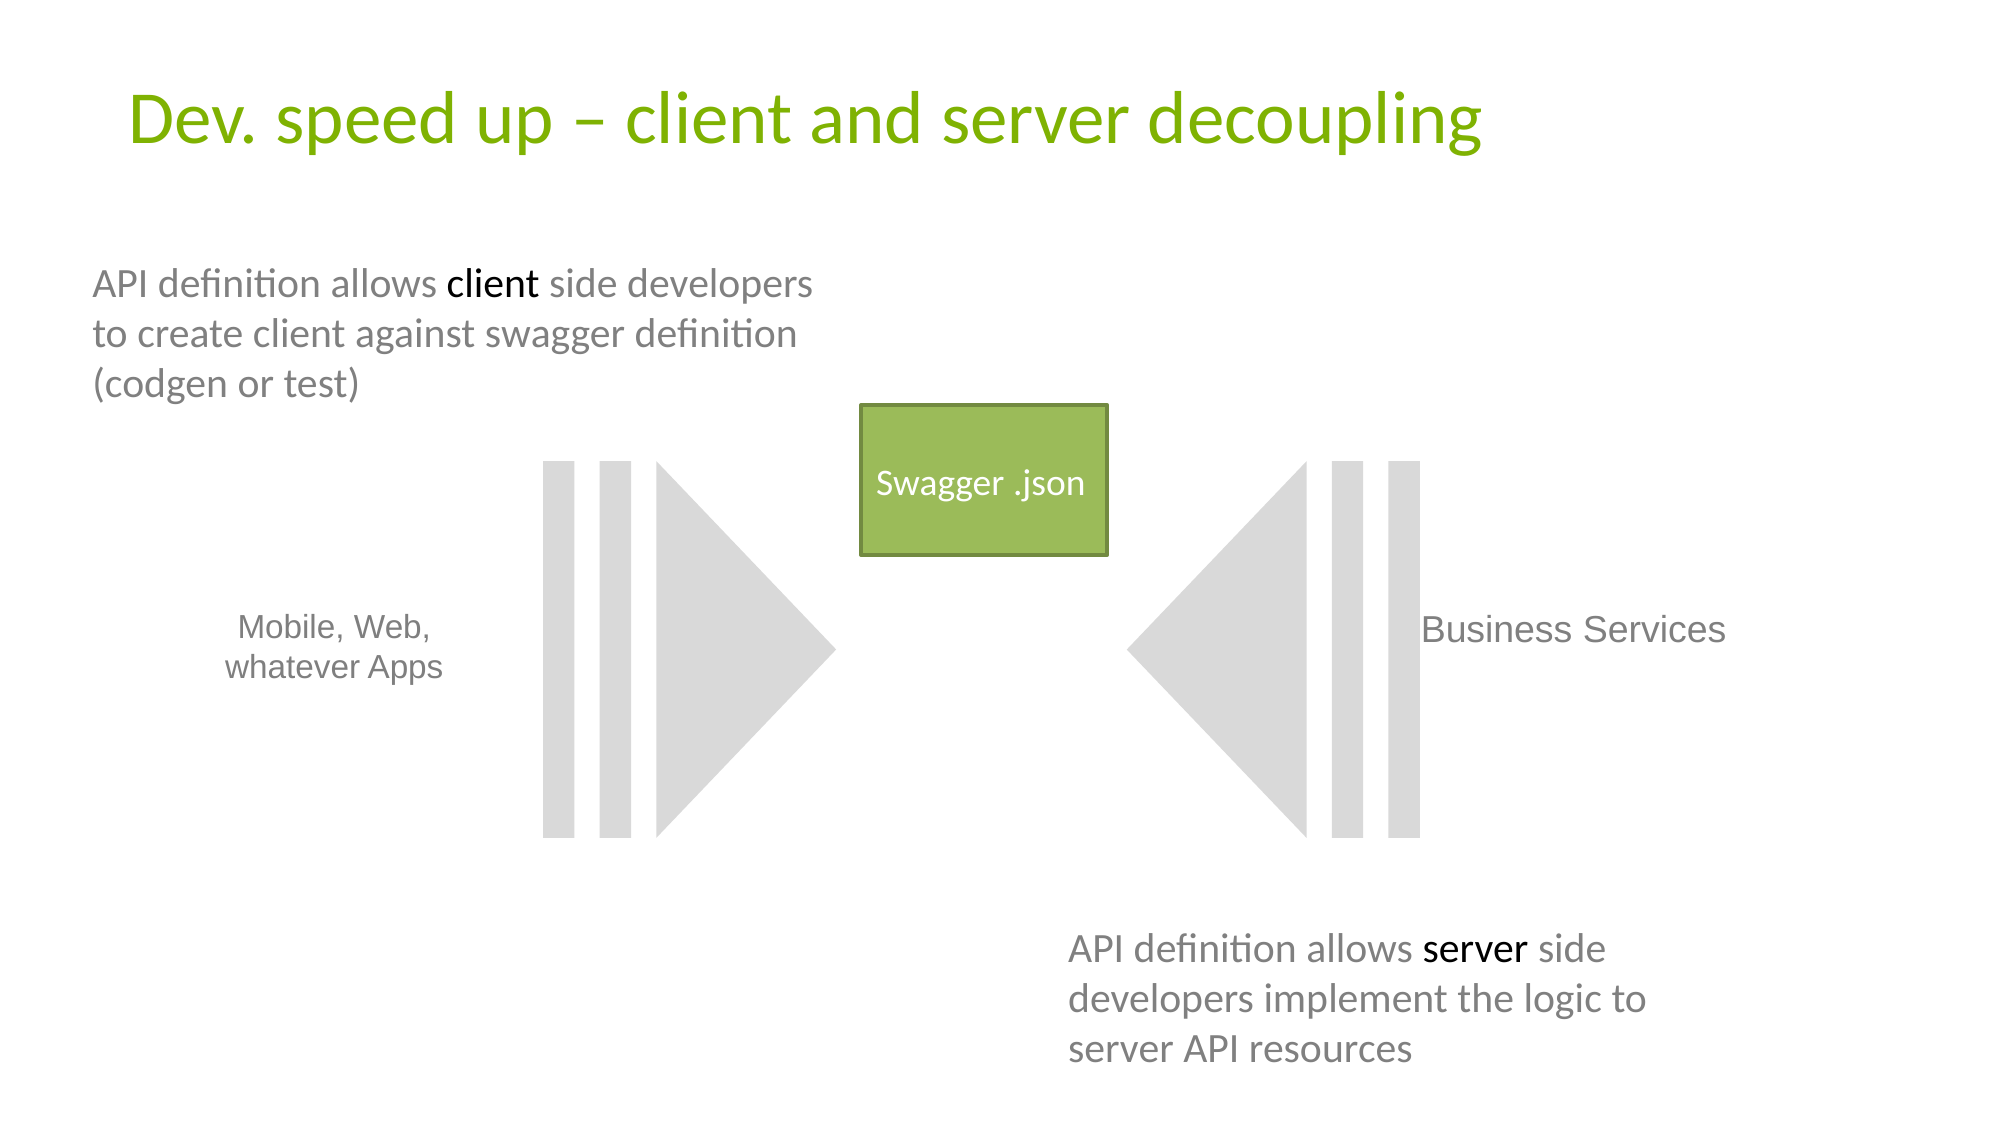

Dev. speed up – client and server decoupling
API definition allows client side developers to create client against swagger definition  (codgen or test)
 Swagger .json

Mobile, Web, whatever Apps
Business Services
API definition allows server side developers implement the logic to server API resources